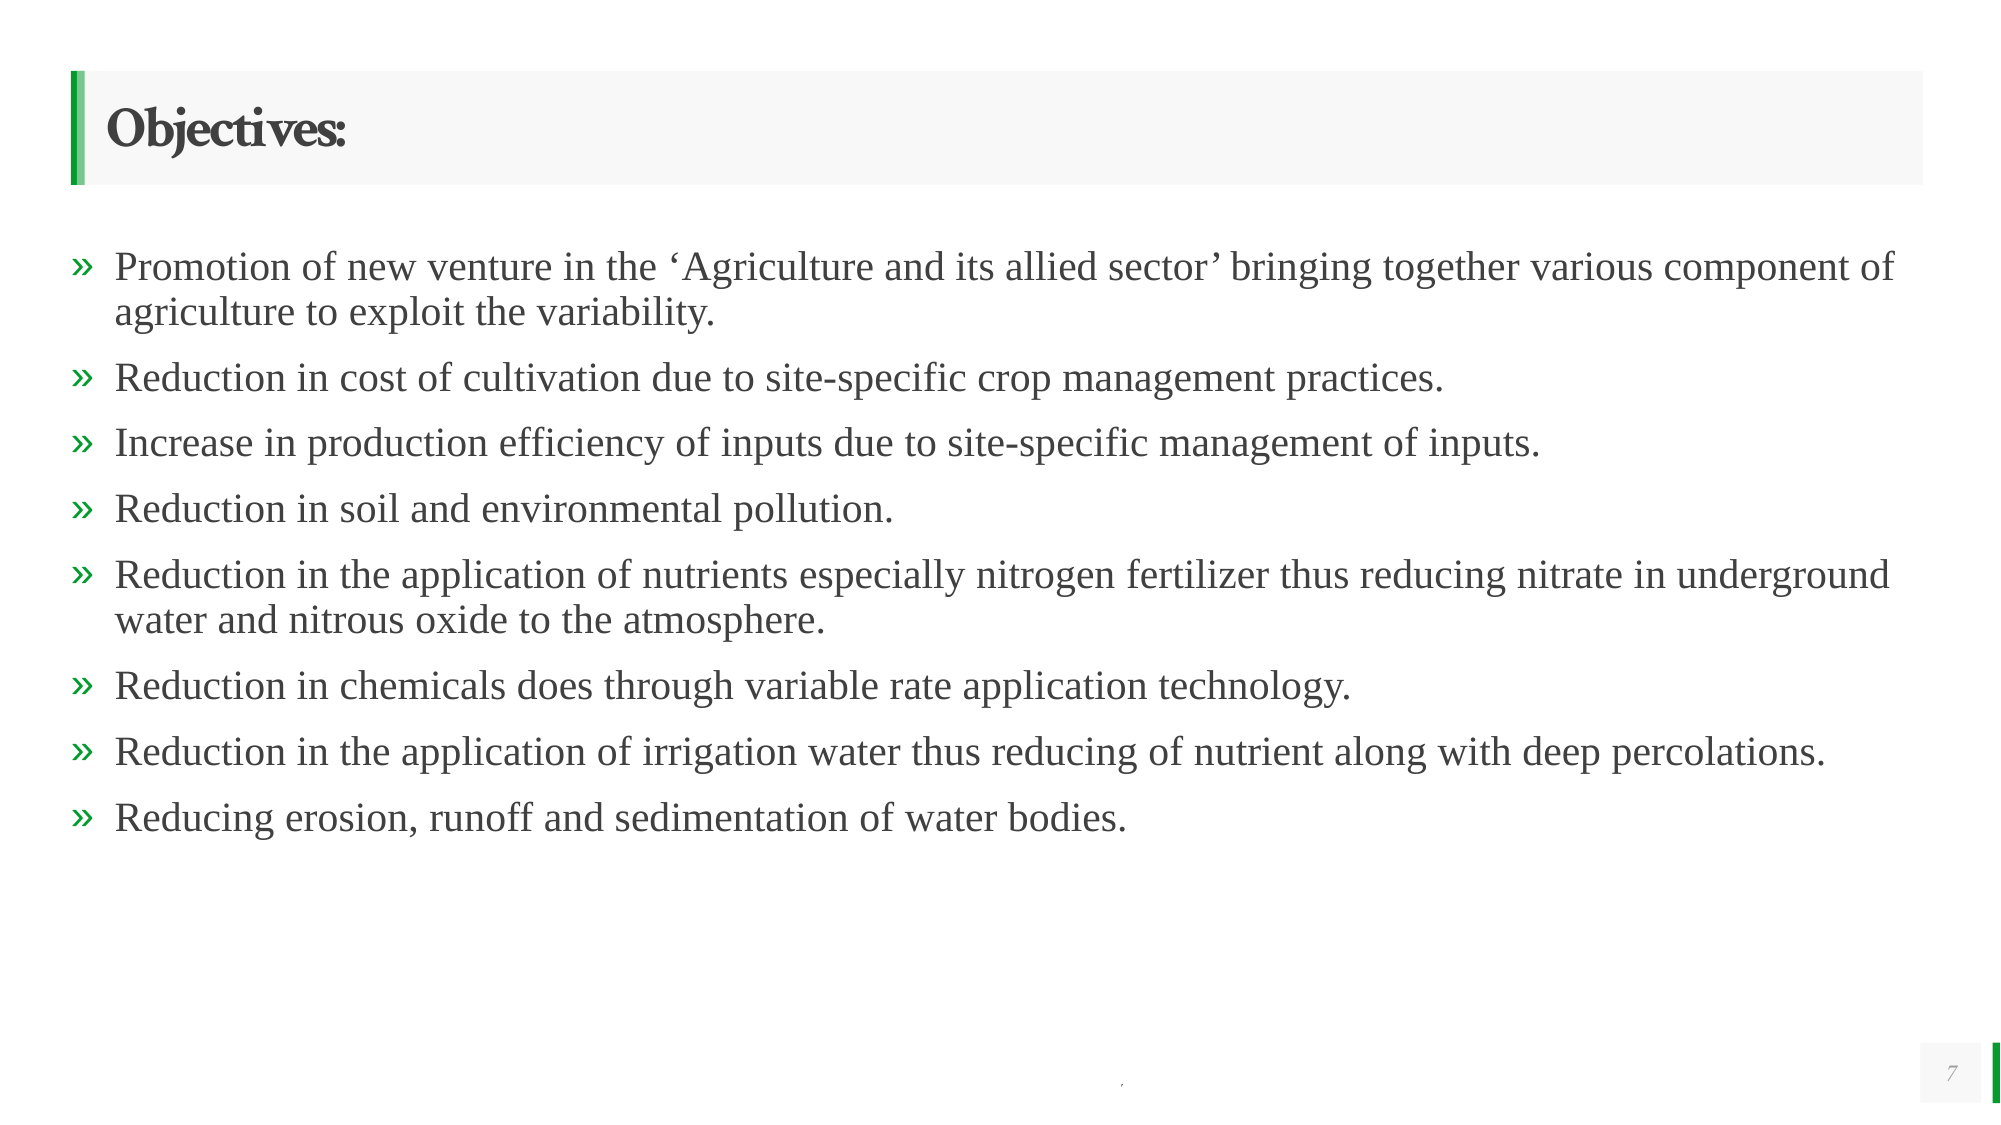

# Objectives:
Promotion of new venture in the ‘Agriculture and its allied sector’ bringing together various component of agriculture to exploit the variability.
Reduction in cost of cultivation due to site-specific crop management practices.
Increase in production efficiency of inputs due to site-specific management of inputs.
Reduction in soil and environmental pollution.
Reduction in the application of nutrients especially nitrogen fertilizer thus reducing nitrate in underground water and nitrous oxide to the atmosphere.
Reduction in chemicals does through variable rate application technology.
Reduction in the application of irrigation water thus reducing of nutrient along with deep percolations.
Reducing erosion, runoff and sedimentation of water bodies.

7